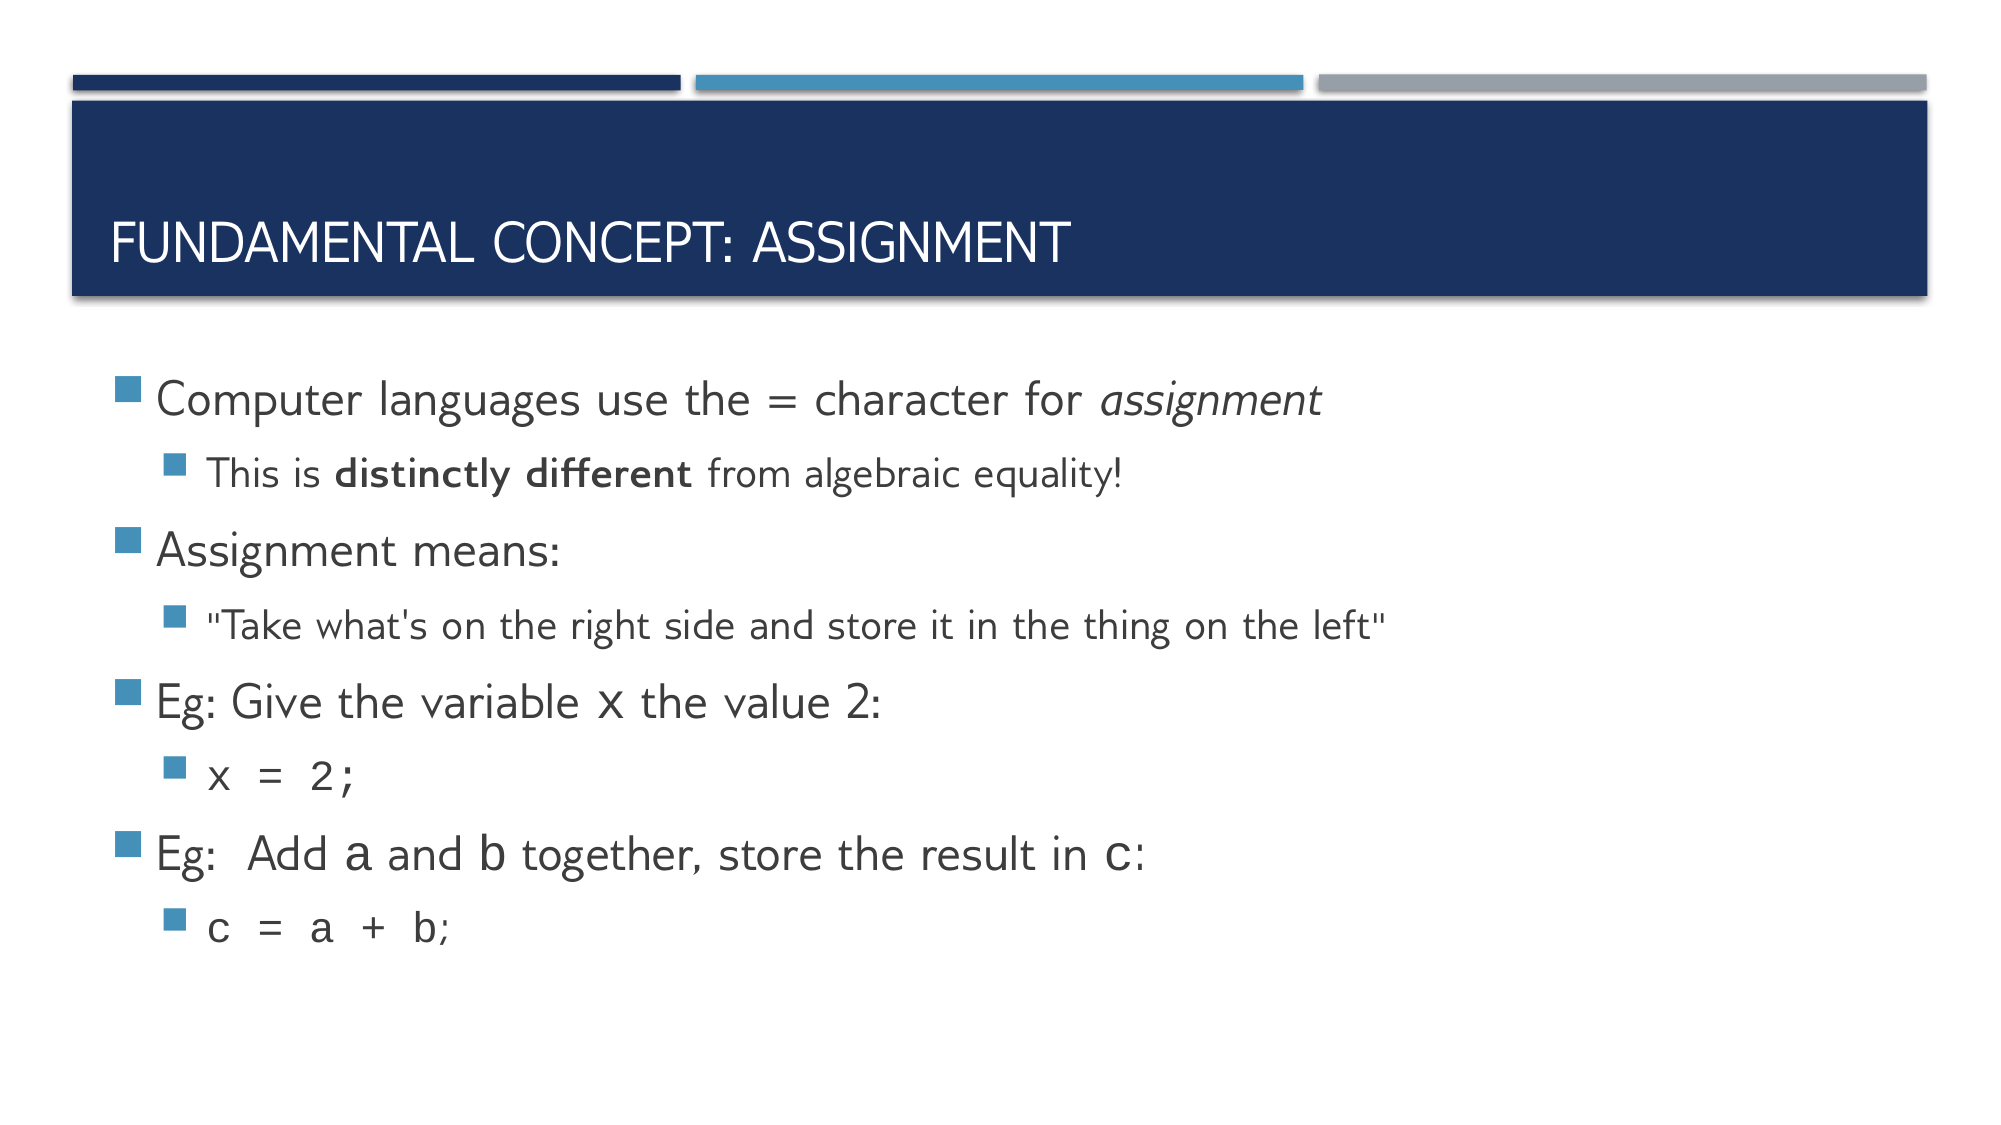

# Fundamental Concept: Assignment
Computer languages use the = character for assignment
This is distinctly different from algebraic equality!
Assignment means:
"Take what's on the right side and store it in the thing on the left"
Eg: Give the variable x the value 2:
x = 2;
Eg:  Add a and b together, store the result in c:
c = a + b;